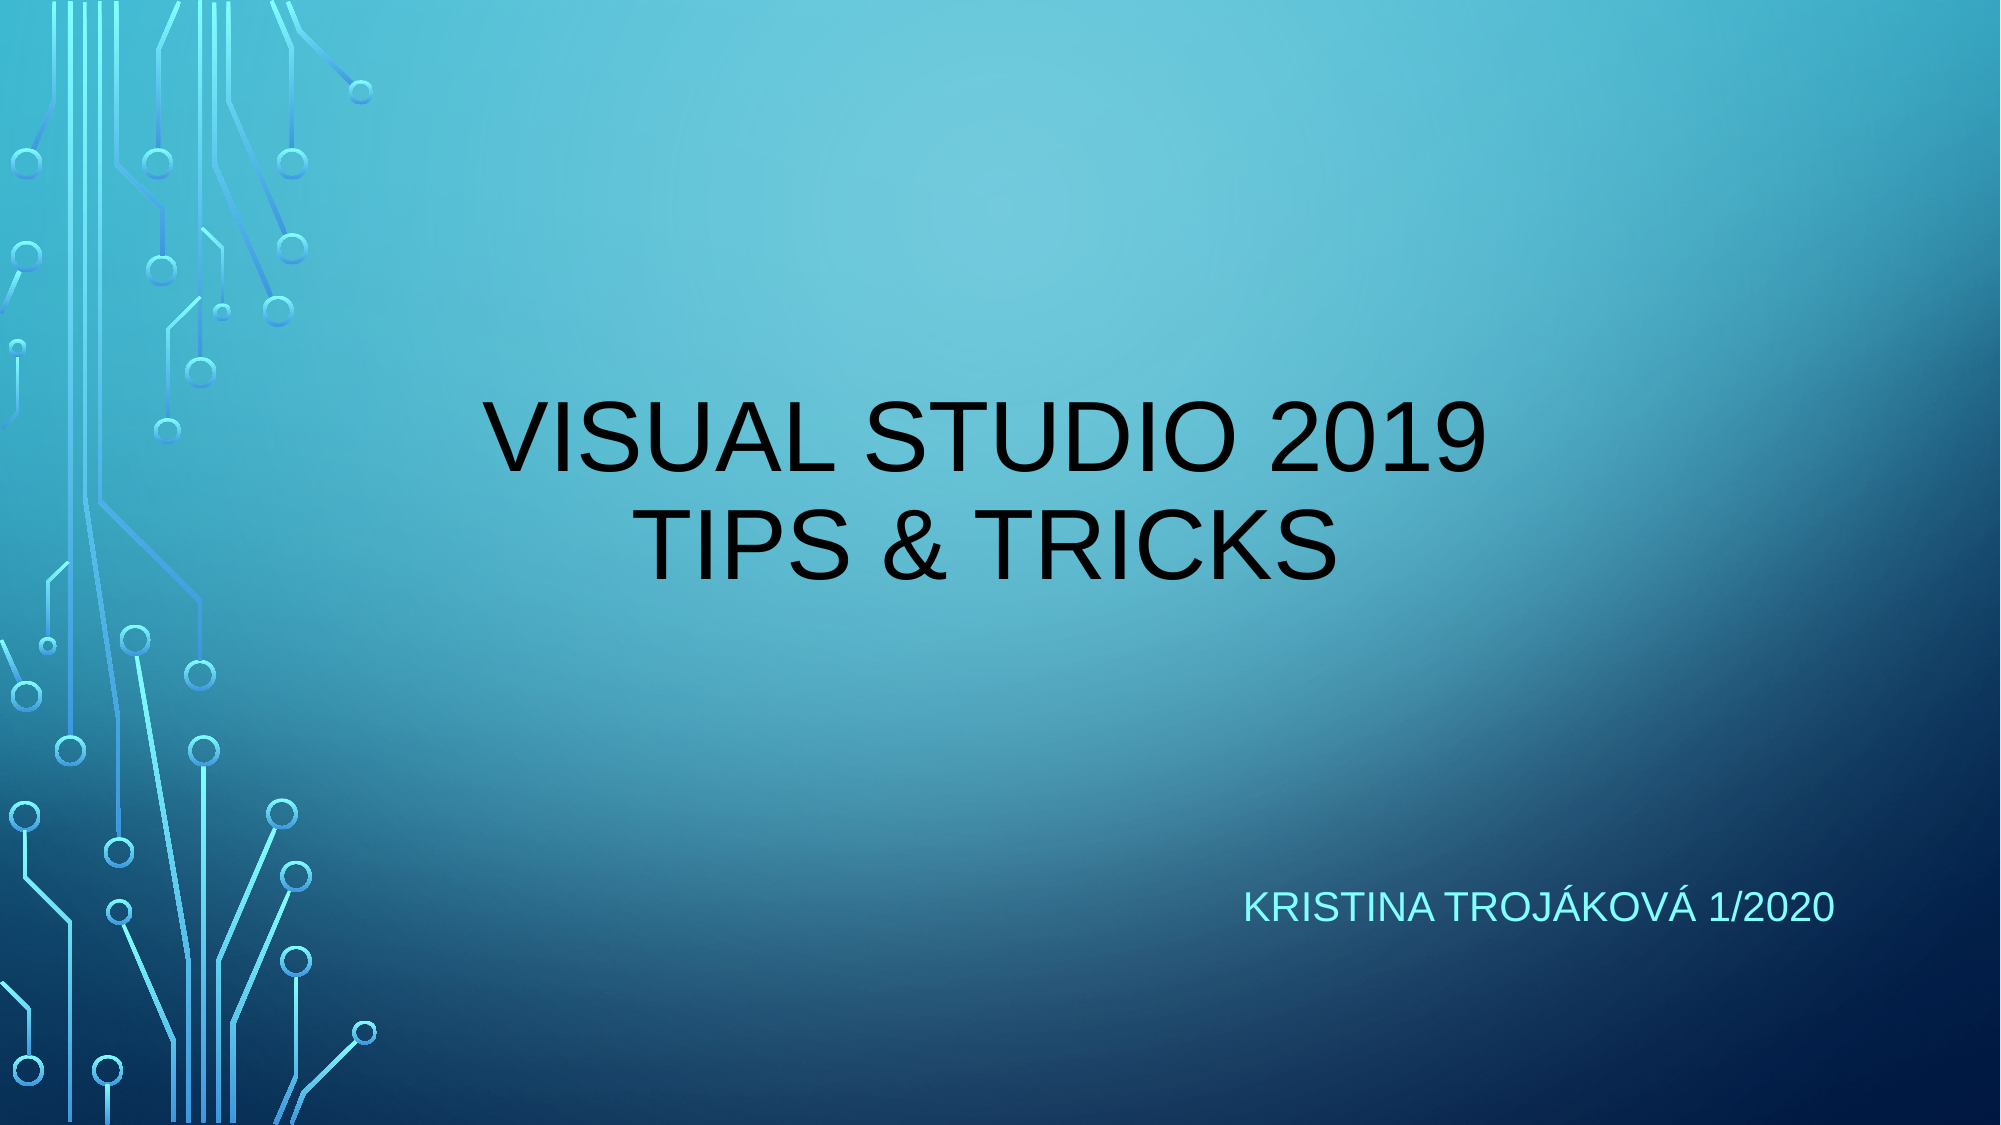

# Visual Studio 2019 Tips & Tricks
Kristina Trojáková 1/2020